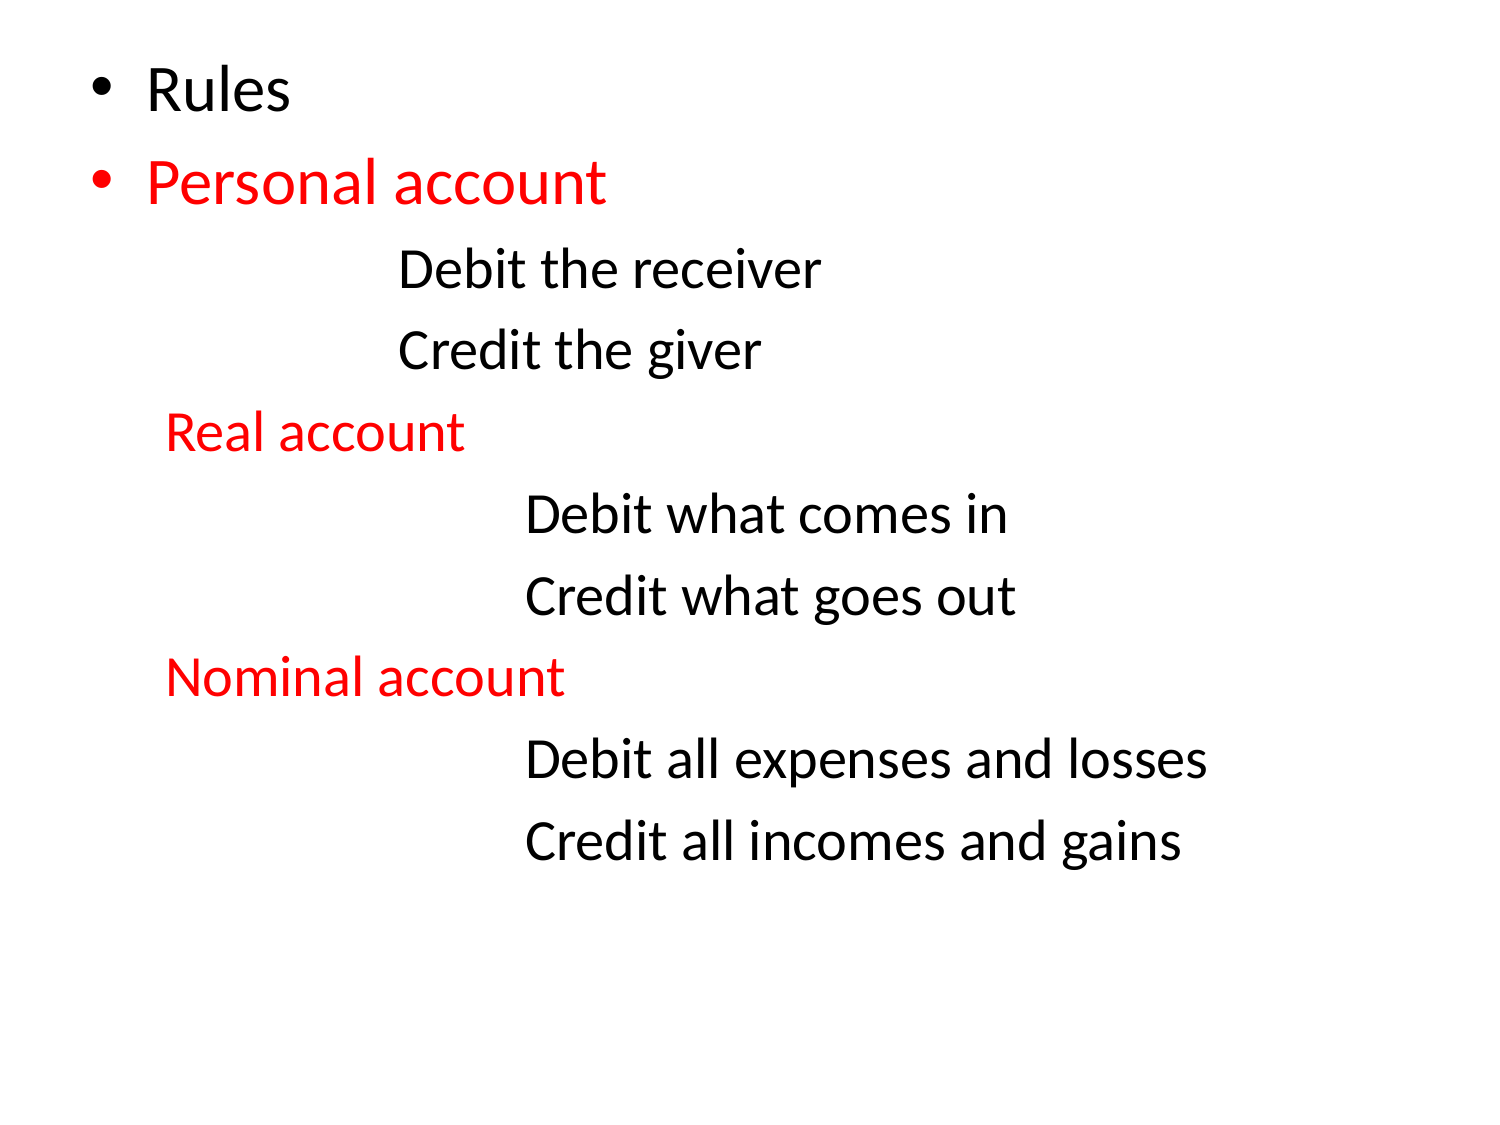

Rules
Personal account
            Debit the receiver
            Credit the giver
Real account
			 Debit what comes in
			 Credit what goes out
Nominal account
	 		 Debit all expenses and losses
			 Credit all incomes and gains